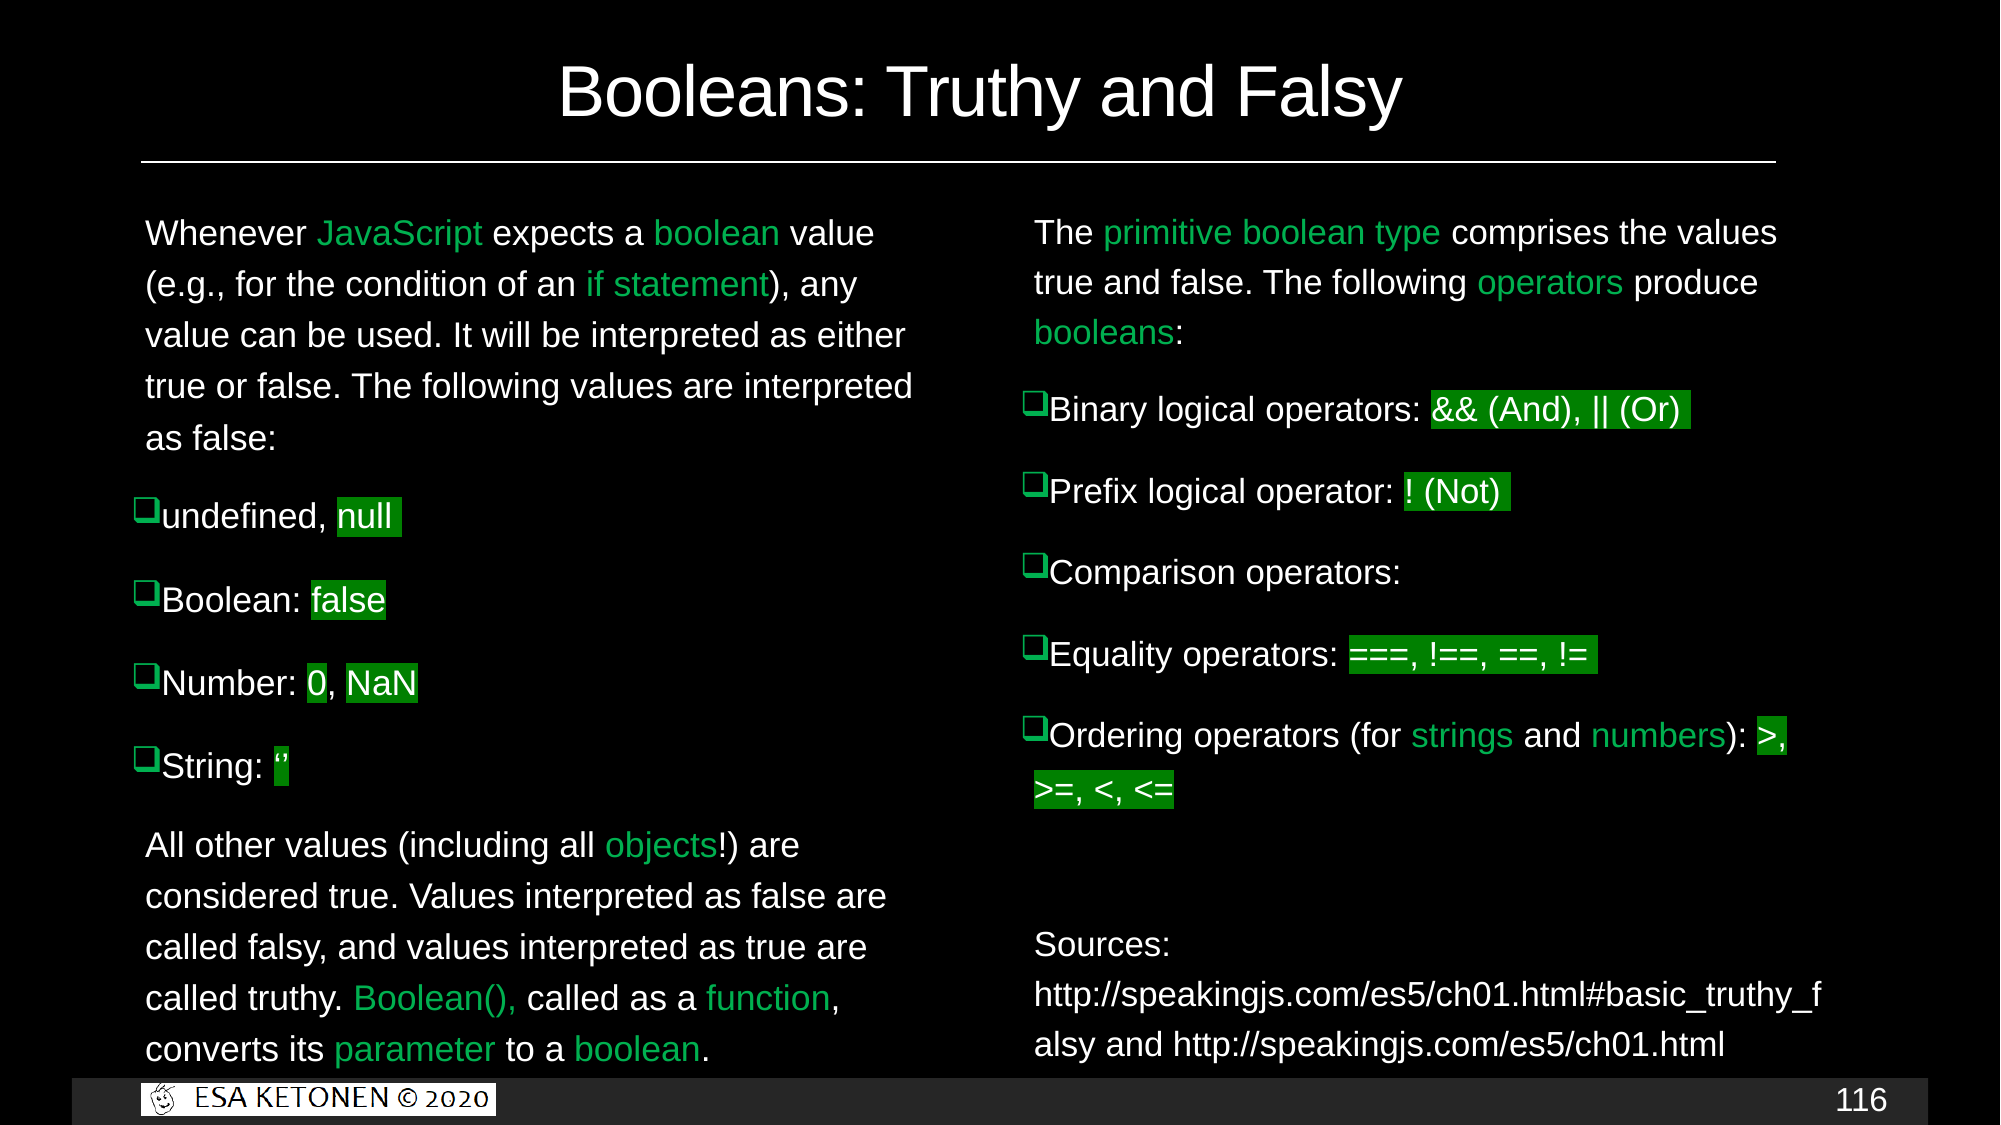

# Booleans: Truthy and Falsy
The primitive boolean type comprises the values true and false. The following operators produce booleans:
Binary logical operators: && (And), || (Or)
Prefix logical operator: ! (Not)
Comparison operators:
Equality operators: ===, !==, ==, !=
Ordering operators (for strings and numbers): >, >=, <, <=

Sources: http://speakingjs.com/es5/ch01.html#basic_truthy_falsy and http://speakingjs.com/es5/ch01.html
Whenever JavaScript expects a boolean value (e.g., for the condition of an if statement), any value can be used. It will be interpreted as either true or false. The following values are interpreted as false:
undefined, null
Boolean: false
Number: 0, NaN
String: ‘’
All other values (including all objects!) are considered true. Values interpreted as false are called falsy, and values interpreted as true are called truthy. Boolean(), called as a function, converts its parameter to a boolean.

116